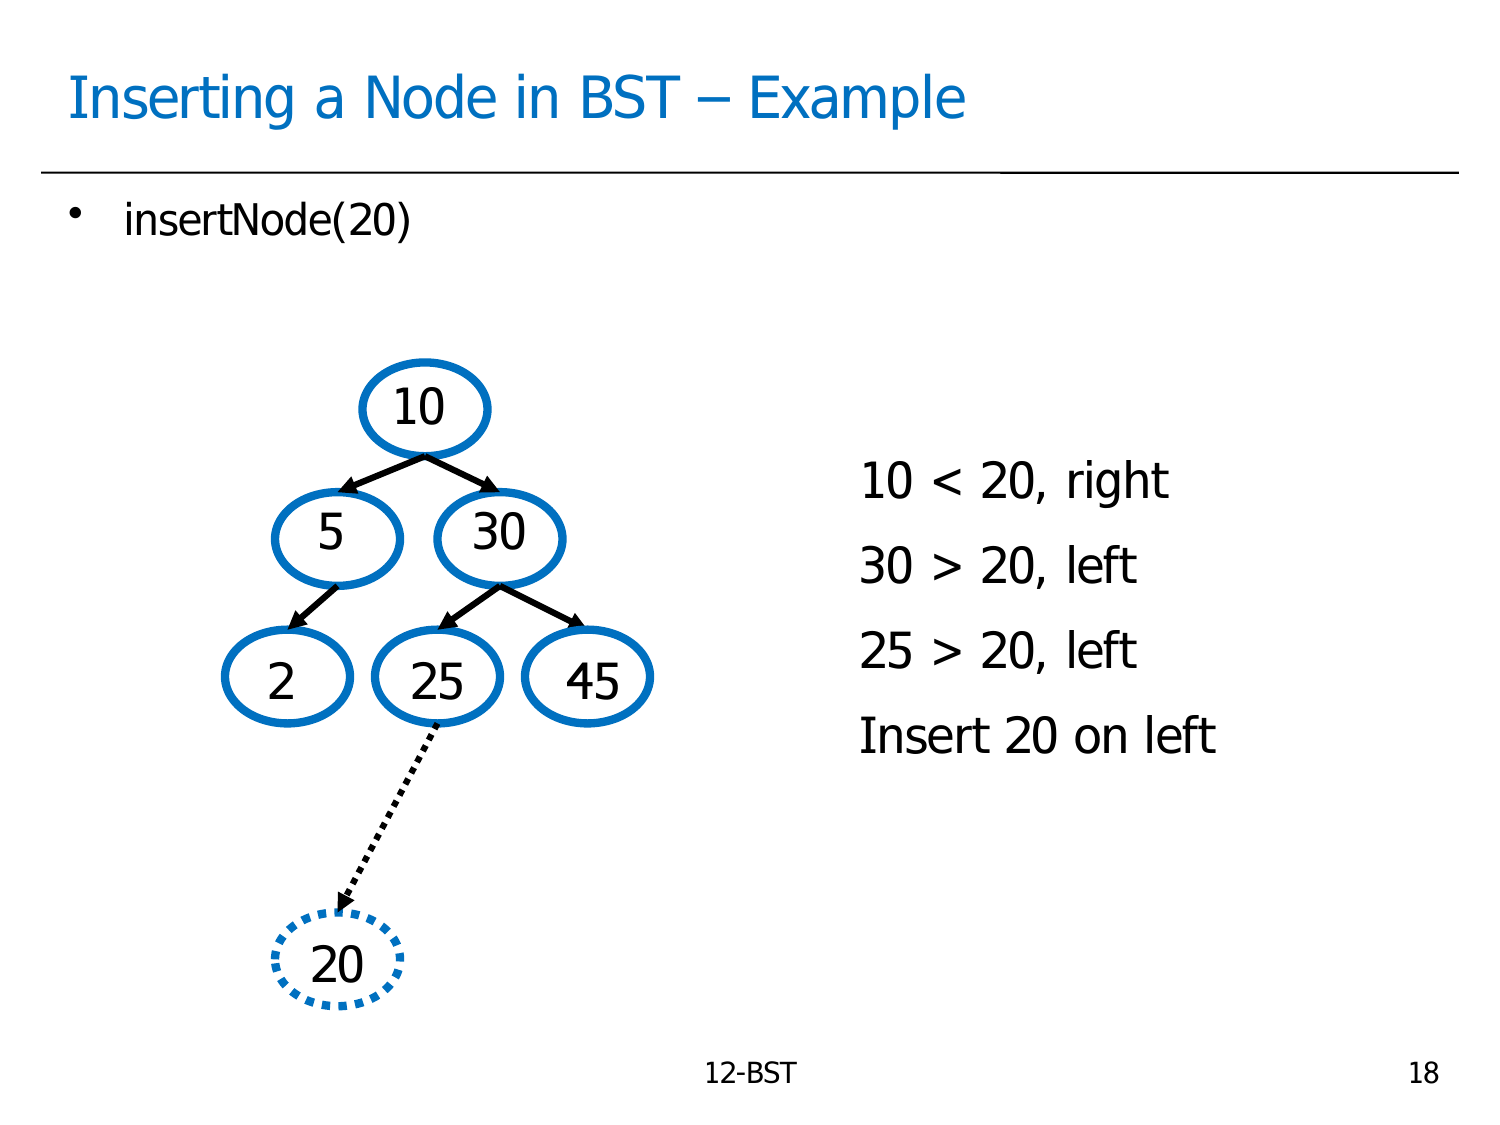

# Inserting a Node in BST – Example
insertNode(20)

10
10 < 20, right
30 > 20, left
25 > 20, left
Insert 20 on left

5

30

2
25
45

20
12-BST
18